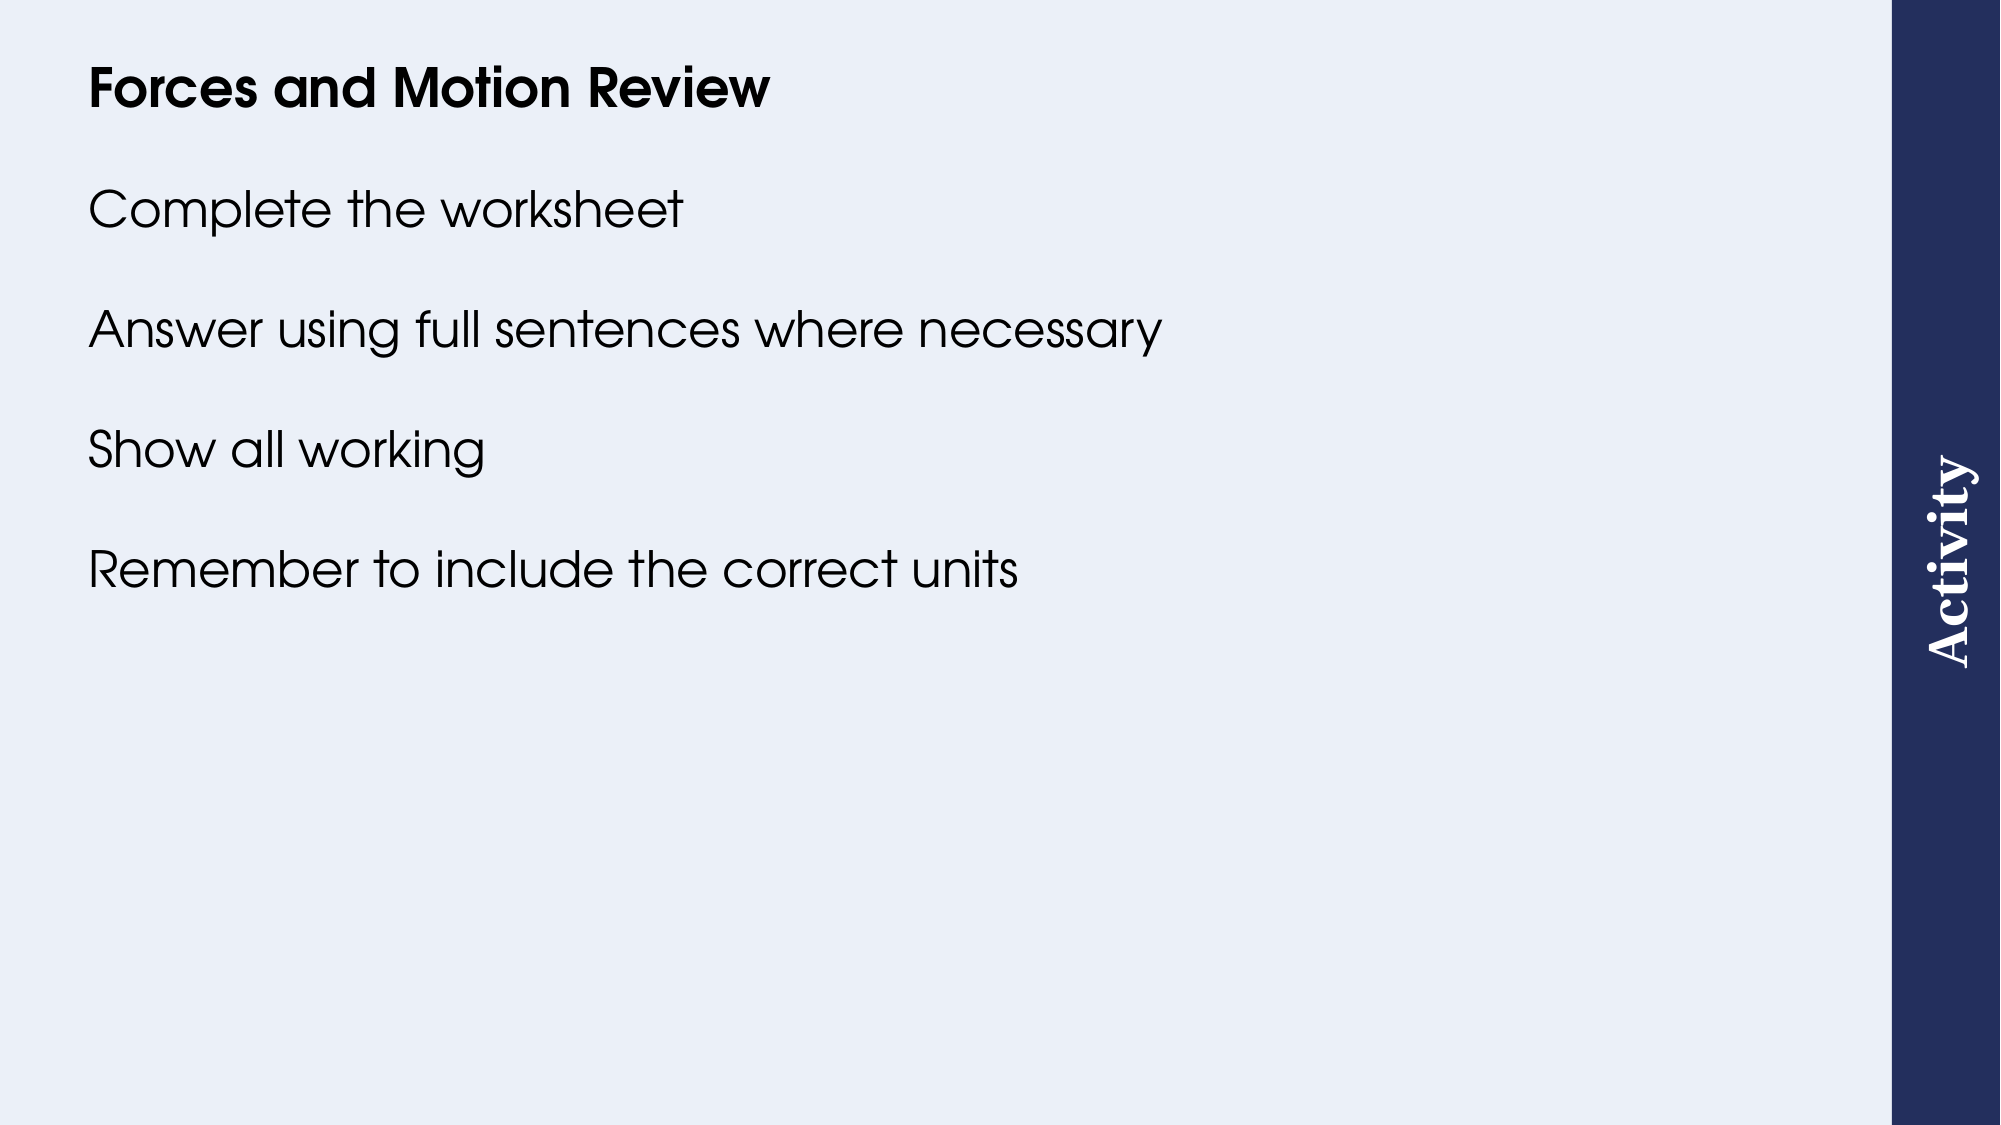

# Forces and Motion Review
Complete the worksheet

Answer using full sentences where necessary

Show all working

Remember to include the correct units